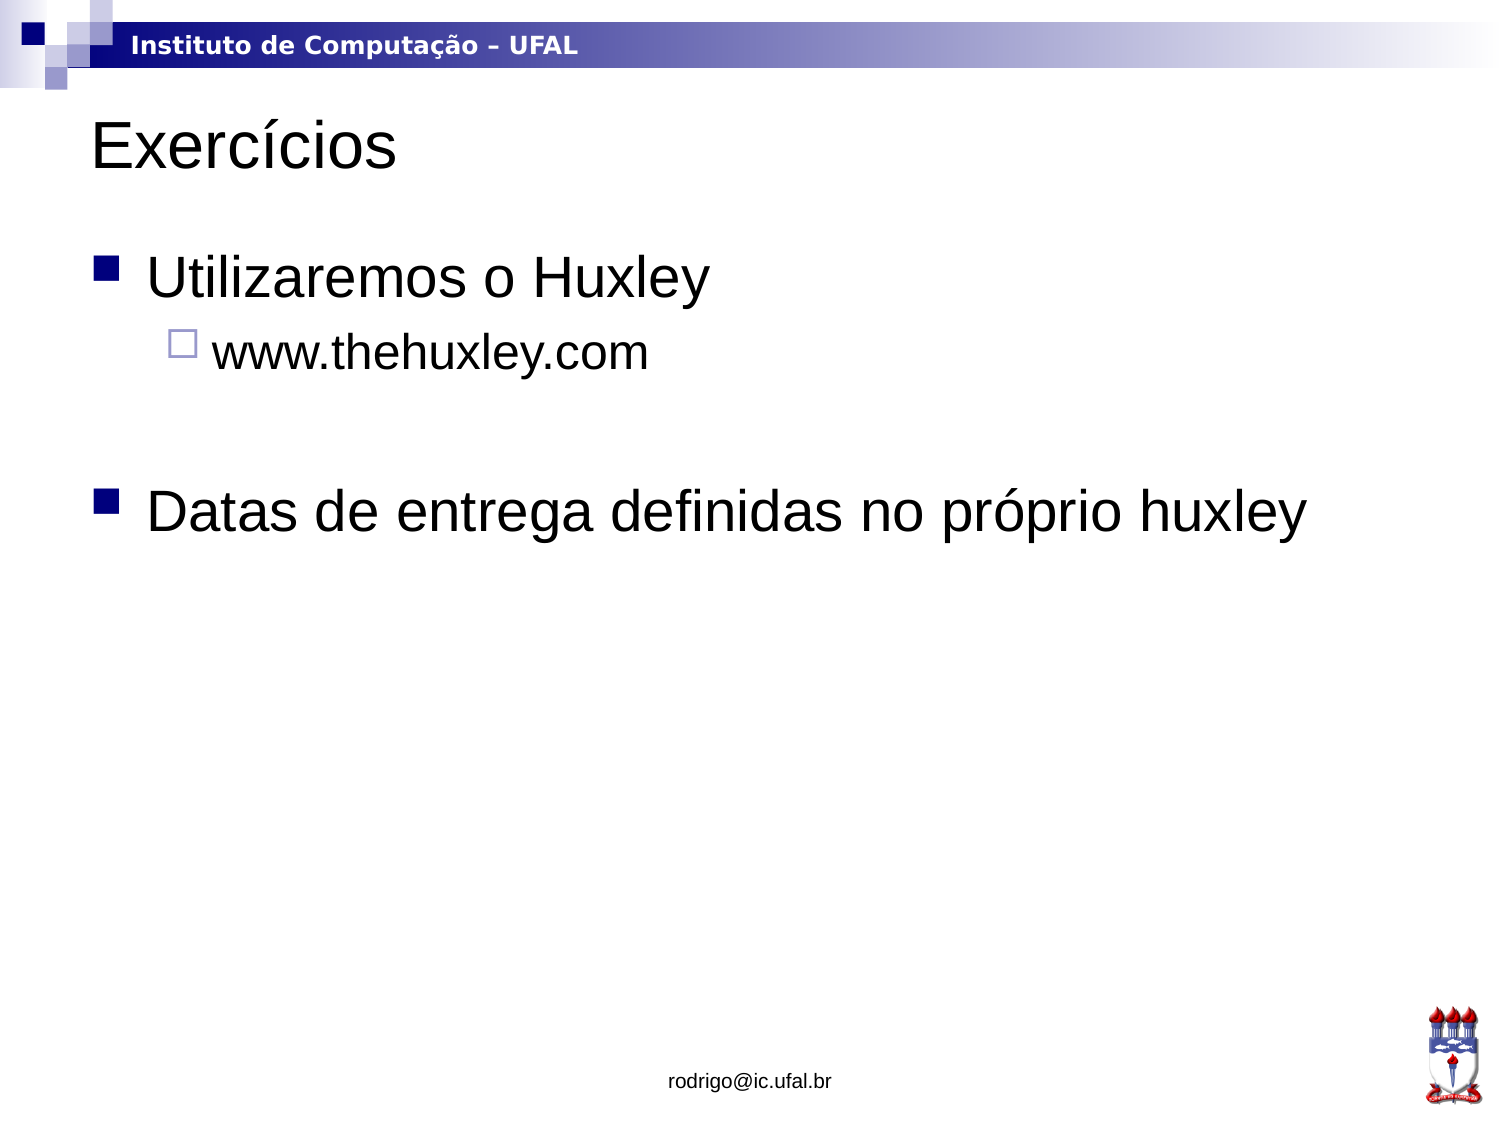

# Exercícios
Utilizaremos o Huxley
www.thehuxley.com

Datas de entrega definidas no próprio huxley
rodrigo@ic.ufal.br